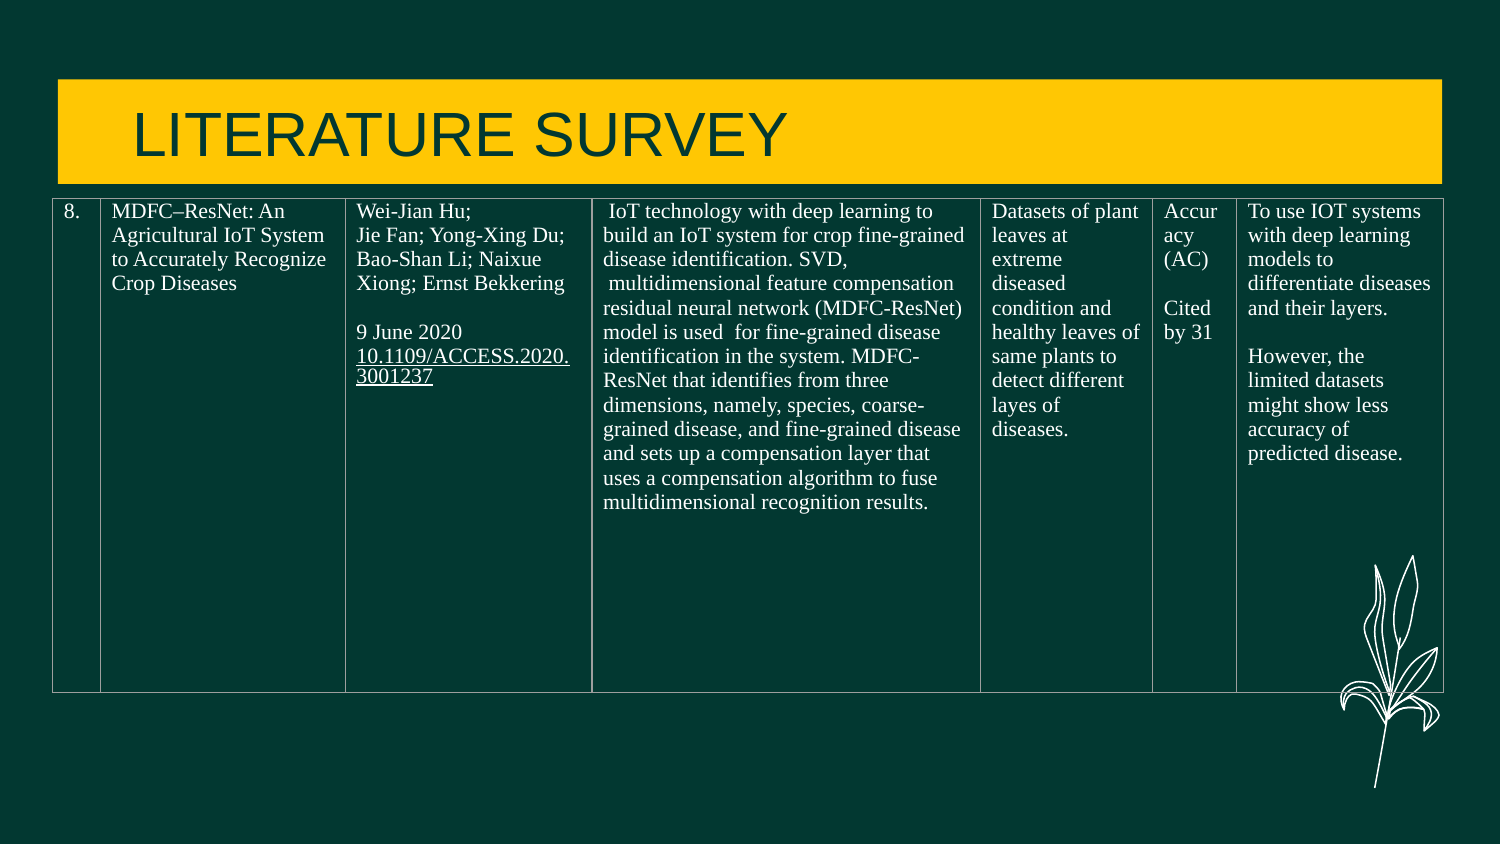

# LITERATURE SURVEY
| 8. | MDFC–ResNet: An Agricultural IoT System to Accurately Recognize Crop Diseases | Wei-Jian Hu;  Jie Fan; Yong-Xing Du; Bao-Shan Li; Naixue Xiong; Ernst Bekkering 9 June 2020 10.1109/ACCESS.2020.3001237 | IoT technology with deep learning to build an IoT system for crop fine-grained disease identification. SVD,  multidimensional feature compensation residual neural network (MDFC-ResNet) model is used  for fine-grained disease identification in the system. MDFC-ResNet that identifies from three dimensions, namely, species, coarse-grained disease, and fine-grained disease and sets up a compensation layer that uses a compensation algorithm to fuse multidimensional recognition results. | Datasets of plant leaves at extreme diseased condition and healthy leaves of same plants to detect different layes of diseases. | Accuracy (AC) Cited by 31 | To use IOT systems with deep learning models to differentiate diseases and their layers. However, the limited datasets might show less accuracy of predicted disease. |
| --- | --- | --- | --- | --- | --- | --- |